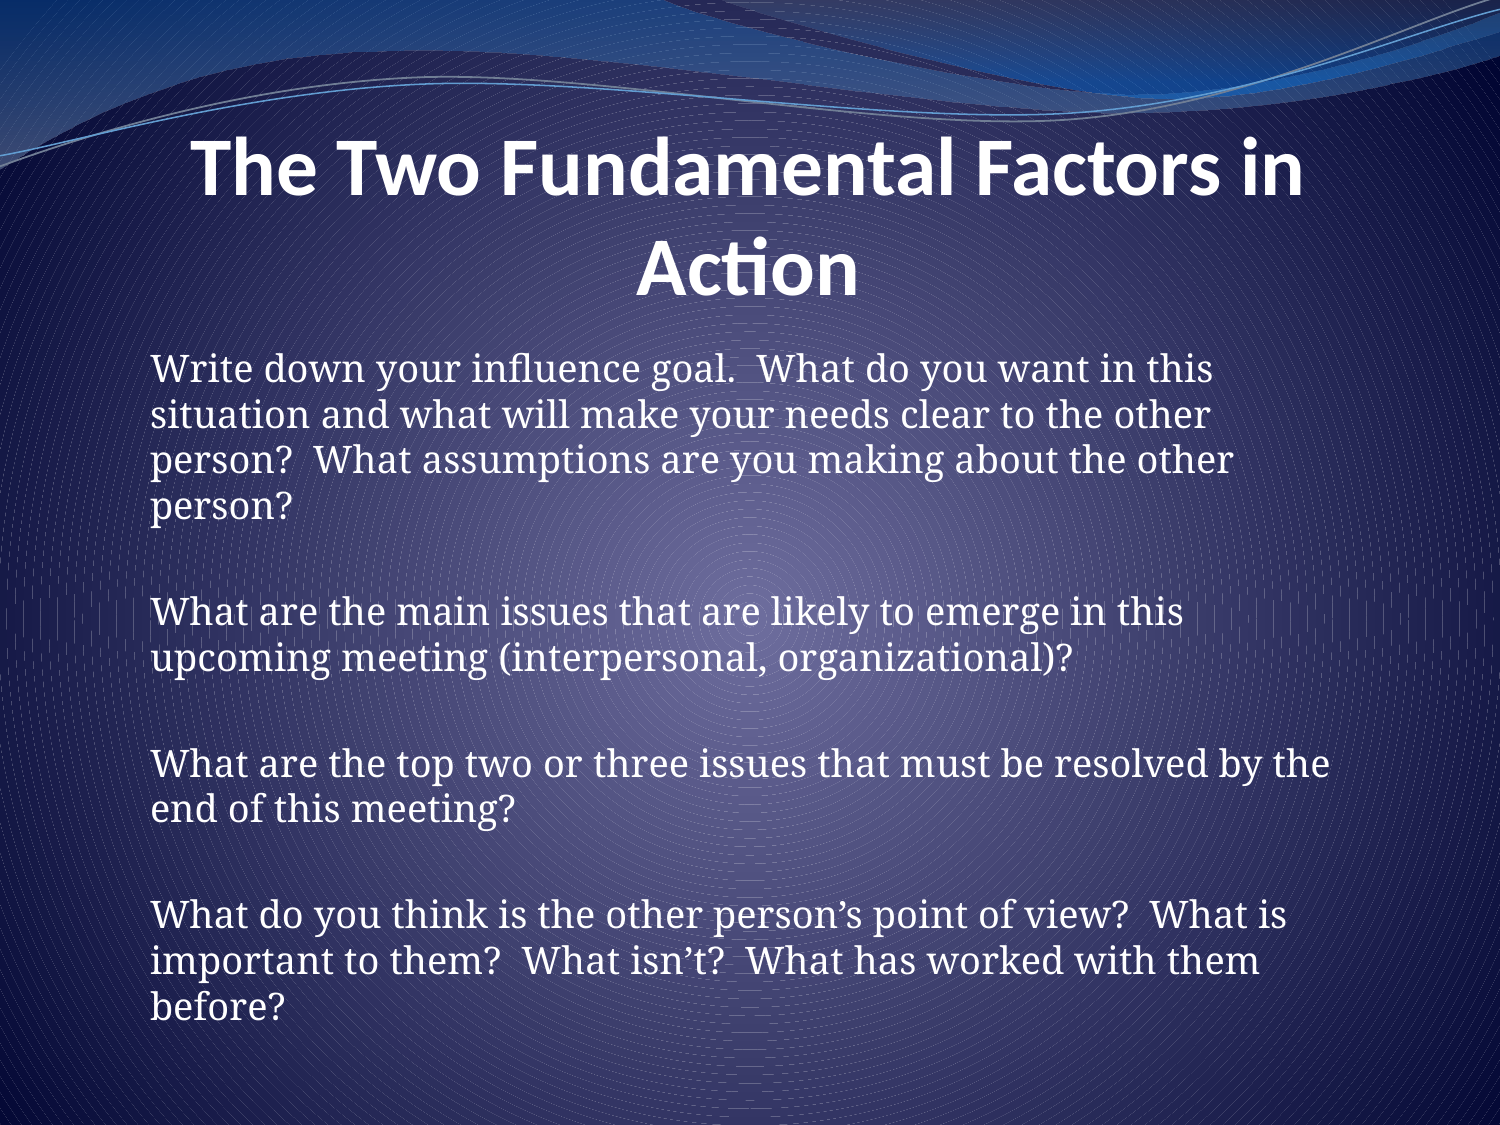

# The Two Fundamental Factors in Action
Write down your influence goal.  What do you want in this situation and what will make your needs clear to the other person?  What assumptions are you making about the other person?

What are the main issues that are likely to emerge in this upcoming meeting (interpersonal, organizational)?

What are the top two or three issues that must be resolved by the end of this meeting?

What do you think is the other person’s point of view?  What is important to them?  What isn’t?  What has worked with them before?